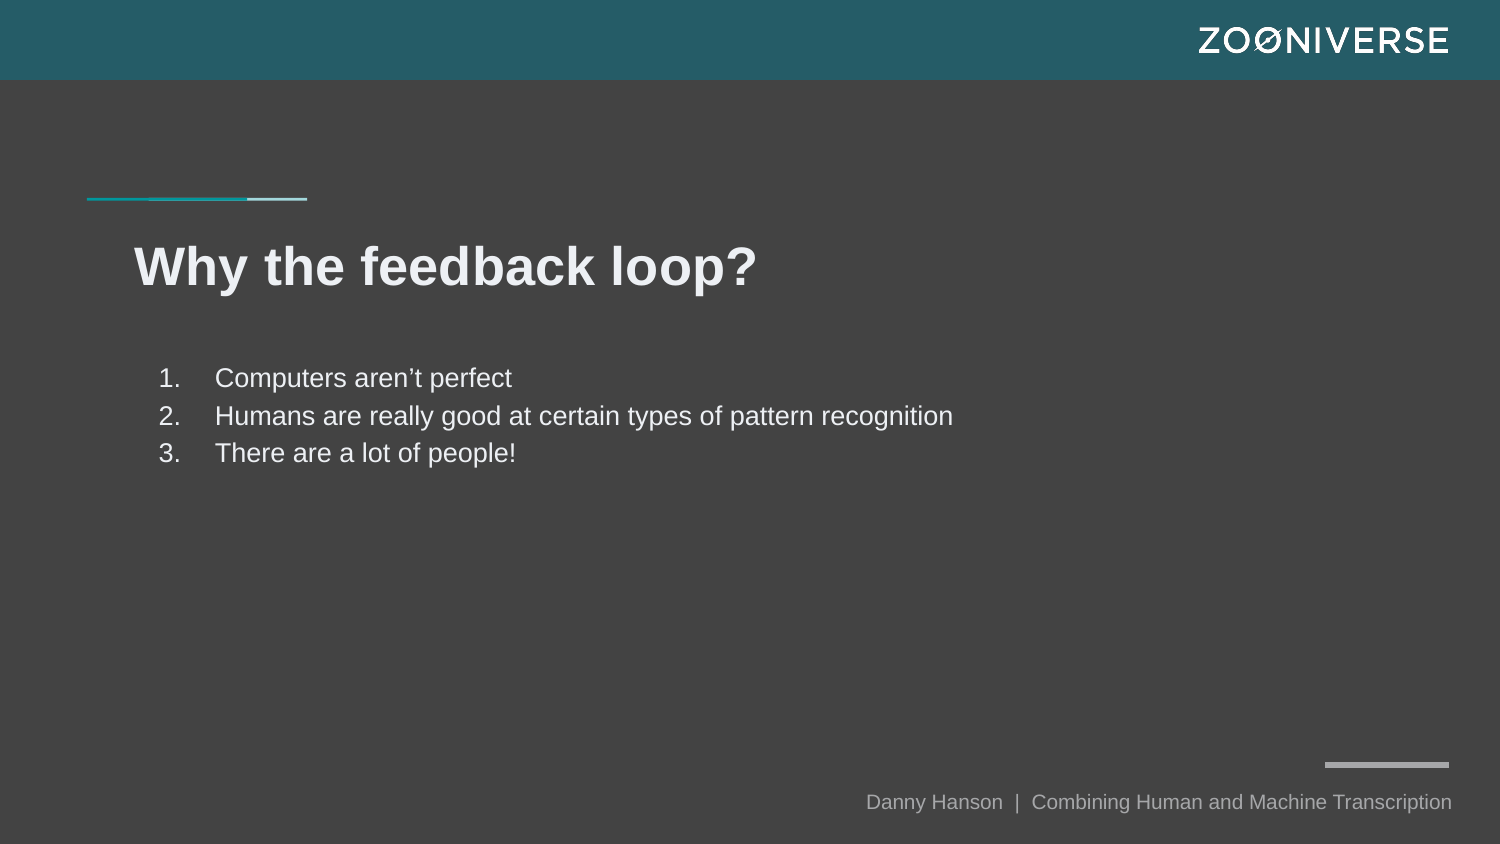

# Why the feedback loop?
Computers aren’t perfect
Humans are really good at certain types of pattern recognition
There are a lot of people!